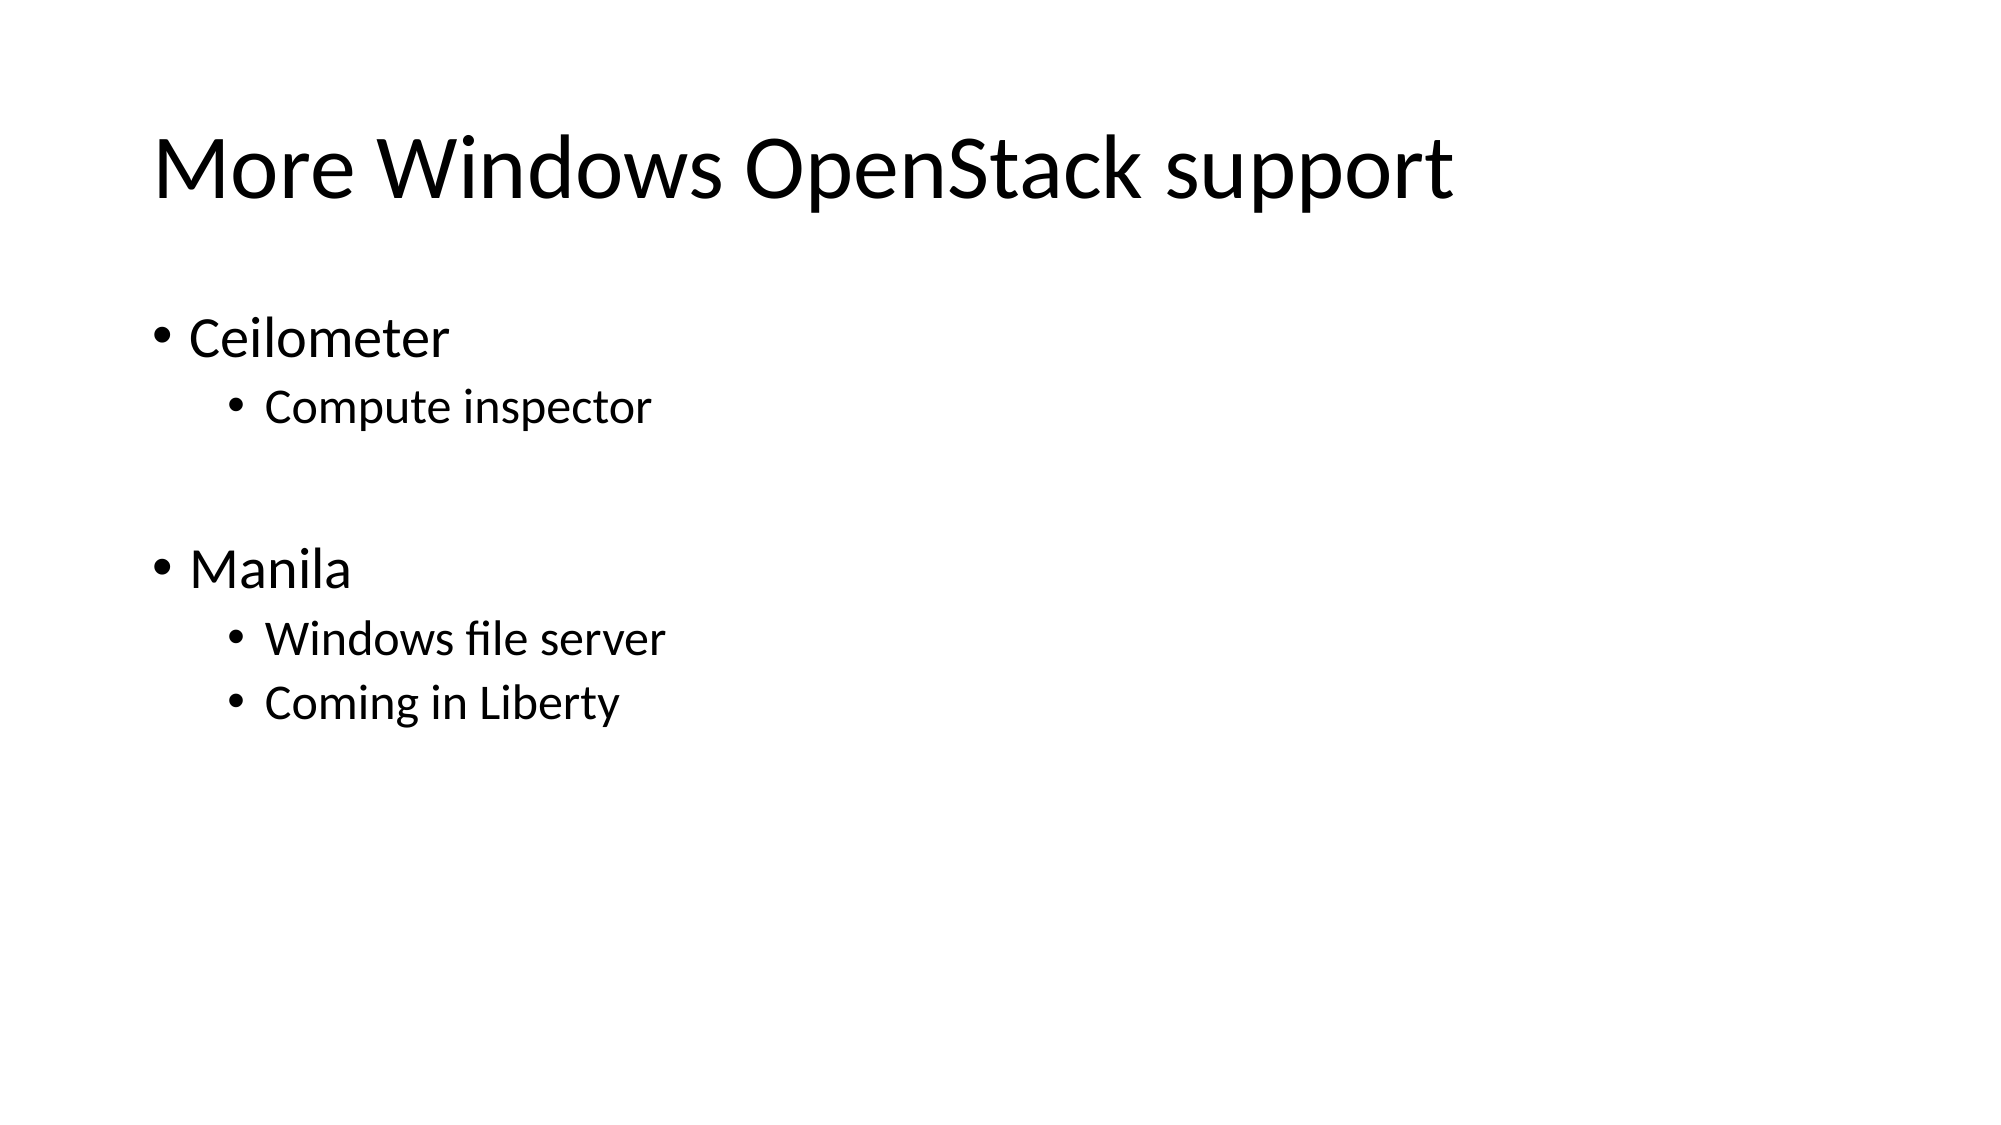

# More Windows OpenStack support
Ceilometer
Compute inspector

Manila
Windows file server
Coming in Liberty